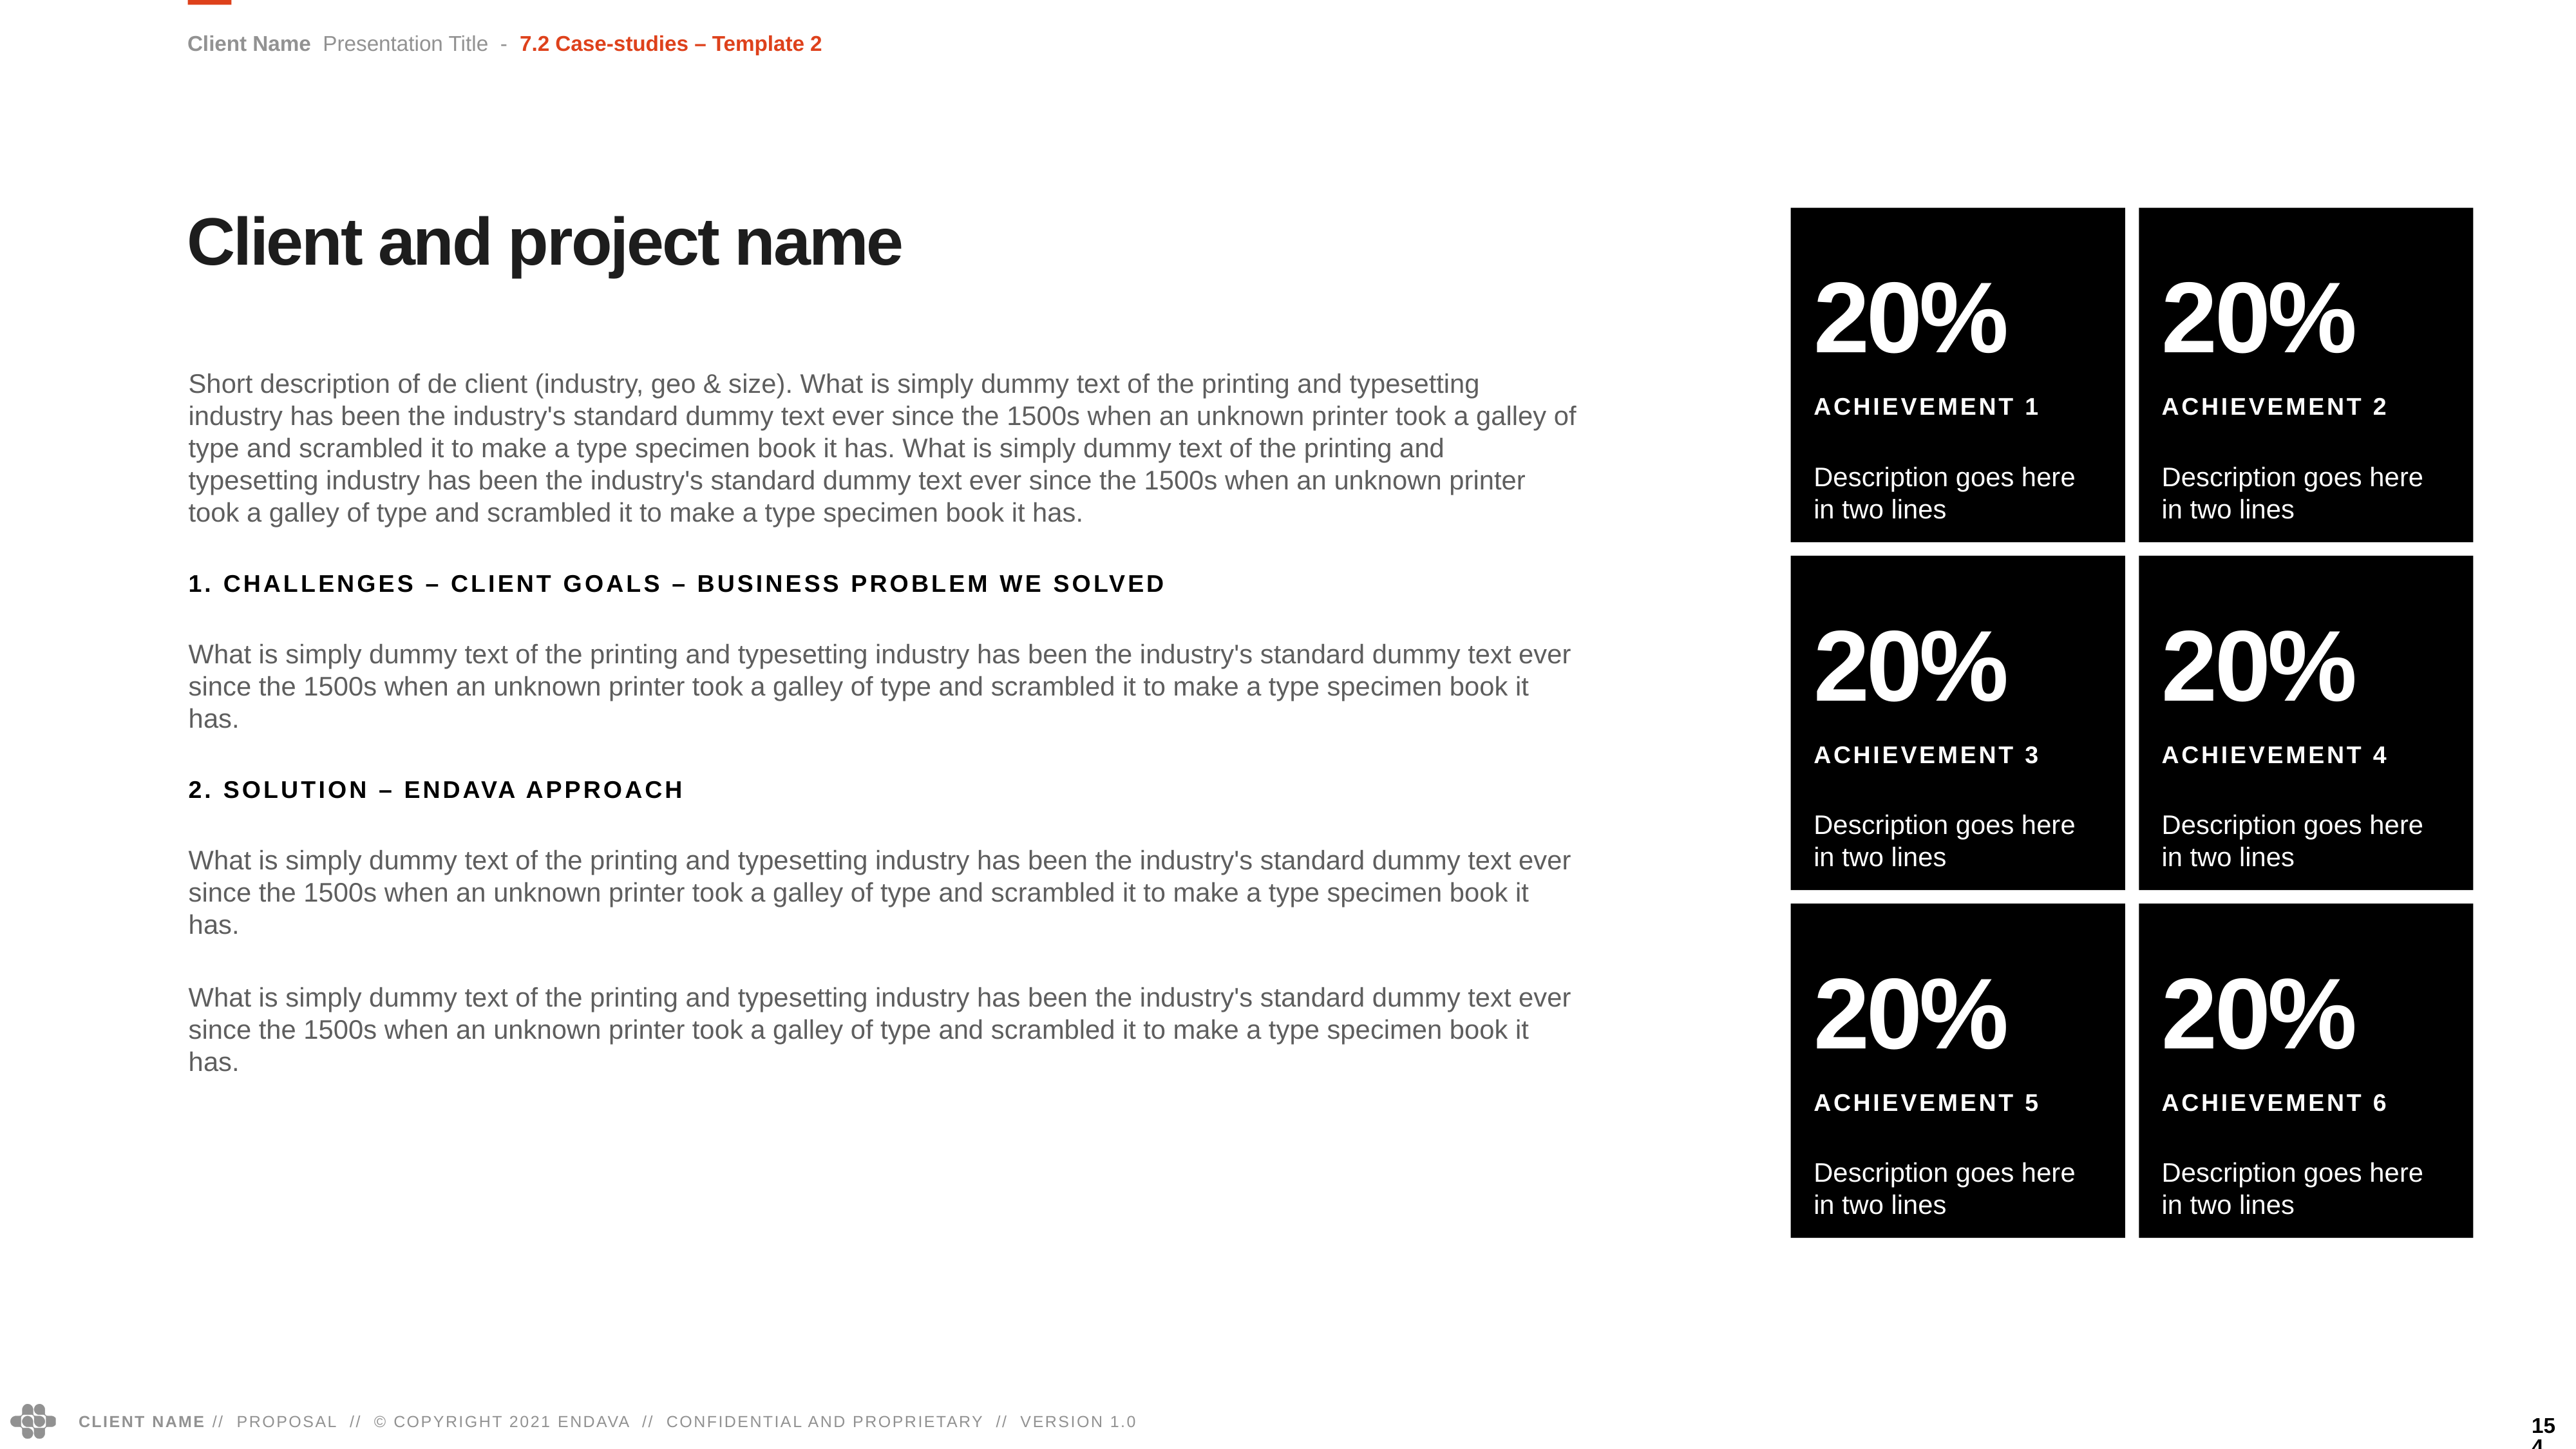

Client Name  Presentation Title  -  7.2 Case-studies – Template 2
Client and project name

20%
achievement 1
Description goes here in two lines

20%
achievement 2
Description goes here in two lines
Short description of de client (industry, geo & size). What is simply dummy text of the printing and typesetting industry has been the industry's standard dummy text ever since the 1500s when an unknown printer took a galley of type and scrambled it to make a type specimen book it has. What is simply dummy text of the printing and typesetting industry has been the industry's standard dummy text ever since the 1500s when an unknown printer took a galley of type and scrambled it to make a type specimen book it has.
1. Challenges – client goals – business problem we solved
What is simply dummy text of the printing and typesetting industry has been the industry's standard dummy text ever since the 1500s when an unknown printer took a galley of type and scrambled it to make a type specimen book it has.
2. Solution – endava approach
What is simply dummy text of the printing and typesetting industry has been the industry's standard dummy text ever since the 1500s when an unknown printer took a galley of type and scrambled it to make a type specimen book it has.
What is simply dummy text of the printing and typesetting industry has been the industry's standard dummy text ever since the 1500s when an unknown printer took a galley of type and scrambled it to make a type specimen book it has.

20%
achievement 3
Description goes here in two lines

20%
achievement 4
Description goes here in two lines

20%
Achievement 5
Description goes here in two lines

20%
Achievement 6
Description goes here in two lines
154